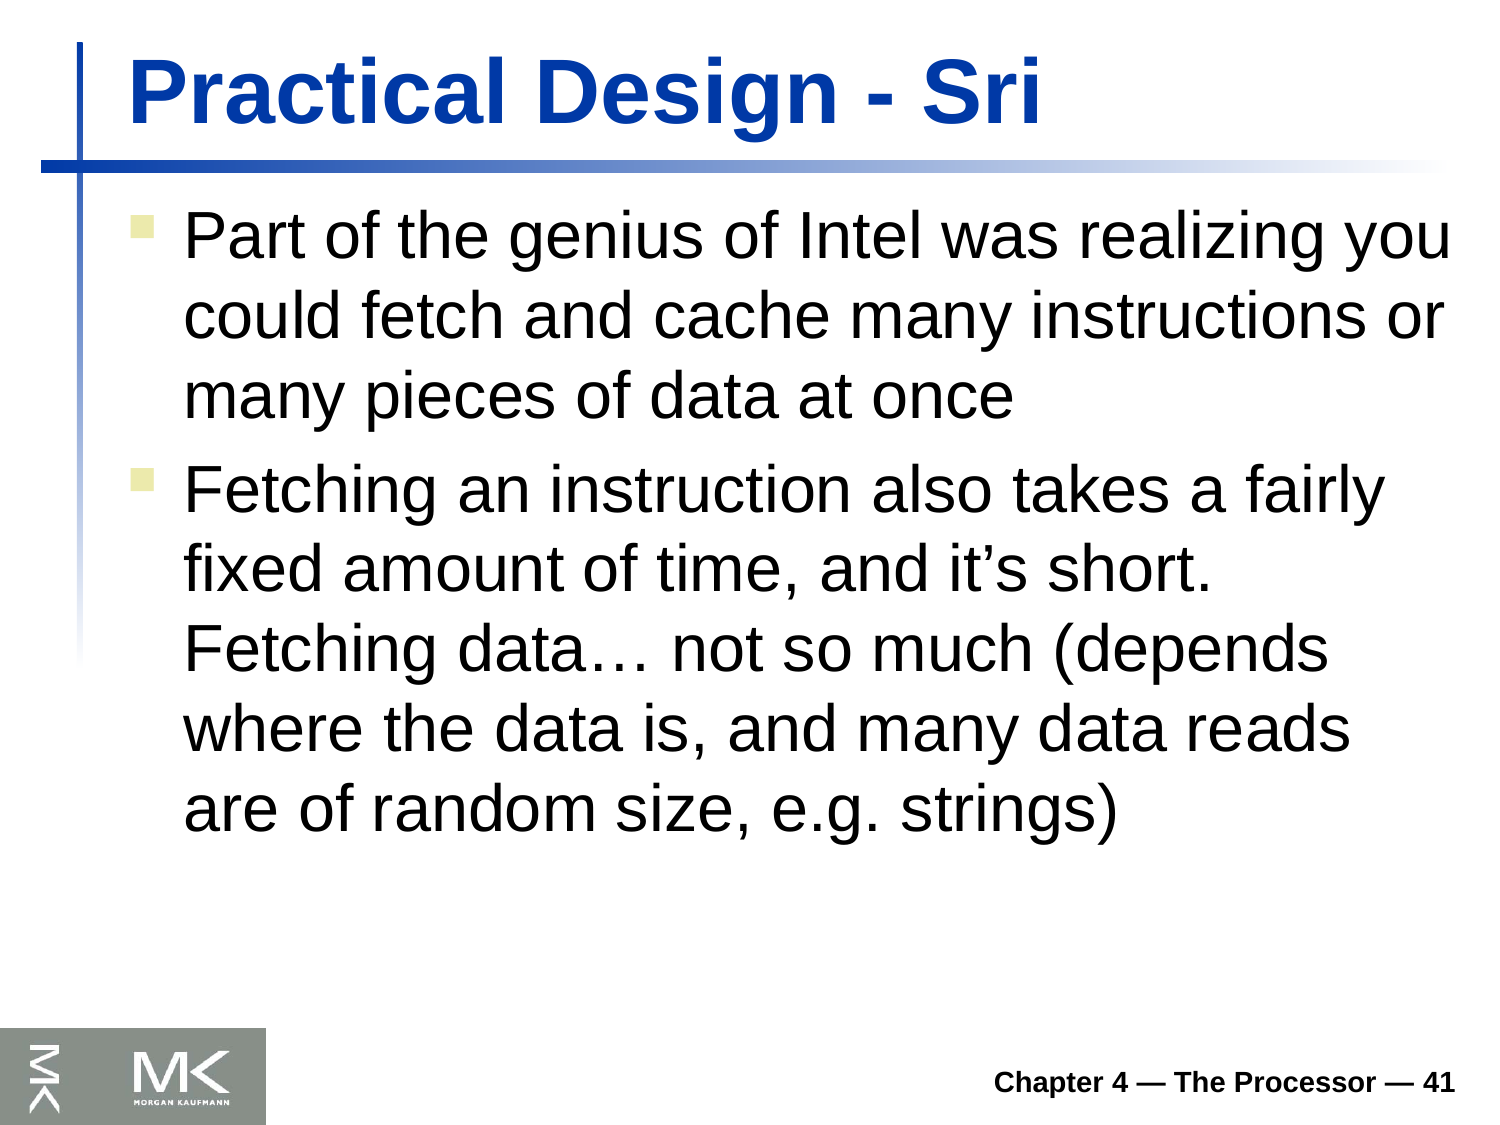

# Practical Design - Sri
Part of the genius of Intel was realizing you could fetch and cache many instructions or many pieces of data at once
Fetching an instruction also takes a fairly fixed amount of time, and it’s short.  Fetching data… not so much (depends where the data is, and many data reads are of random size, e.g. strings)

Chapter 4 — The Processor — 41